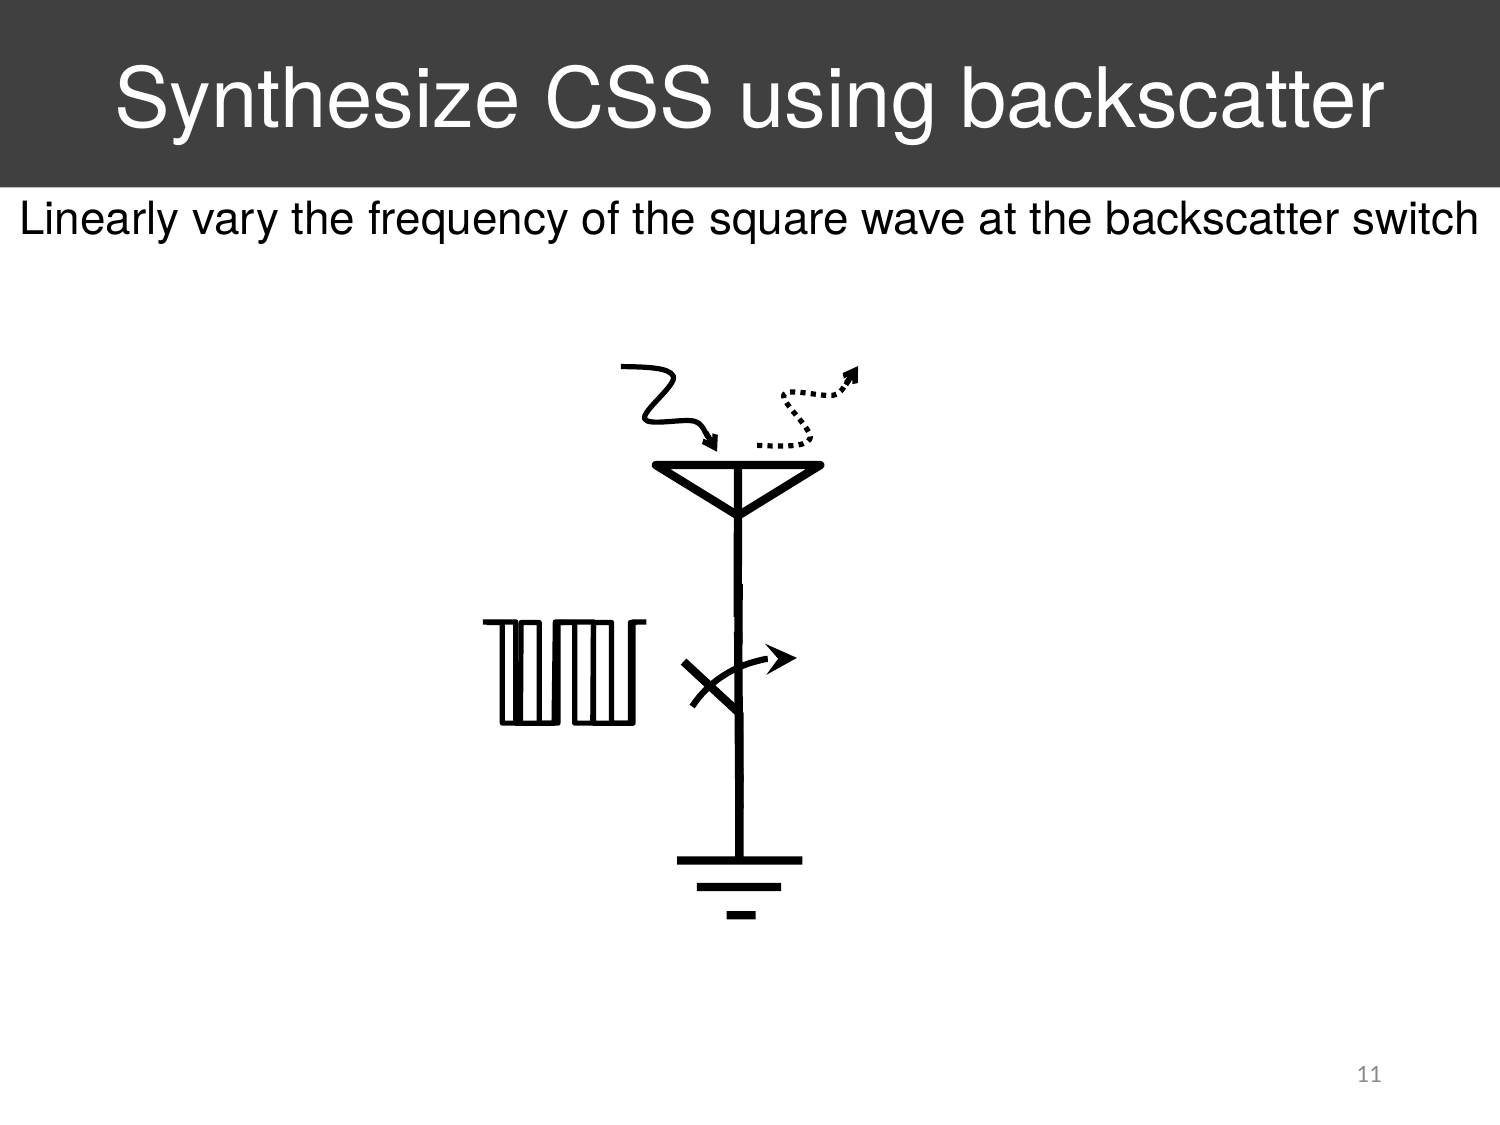

Synthesize CSS using backscatter
Linearly vary the frequency of the square wave at the backscatter switch

11